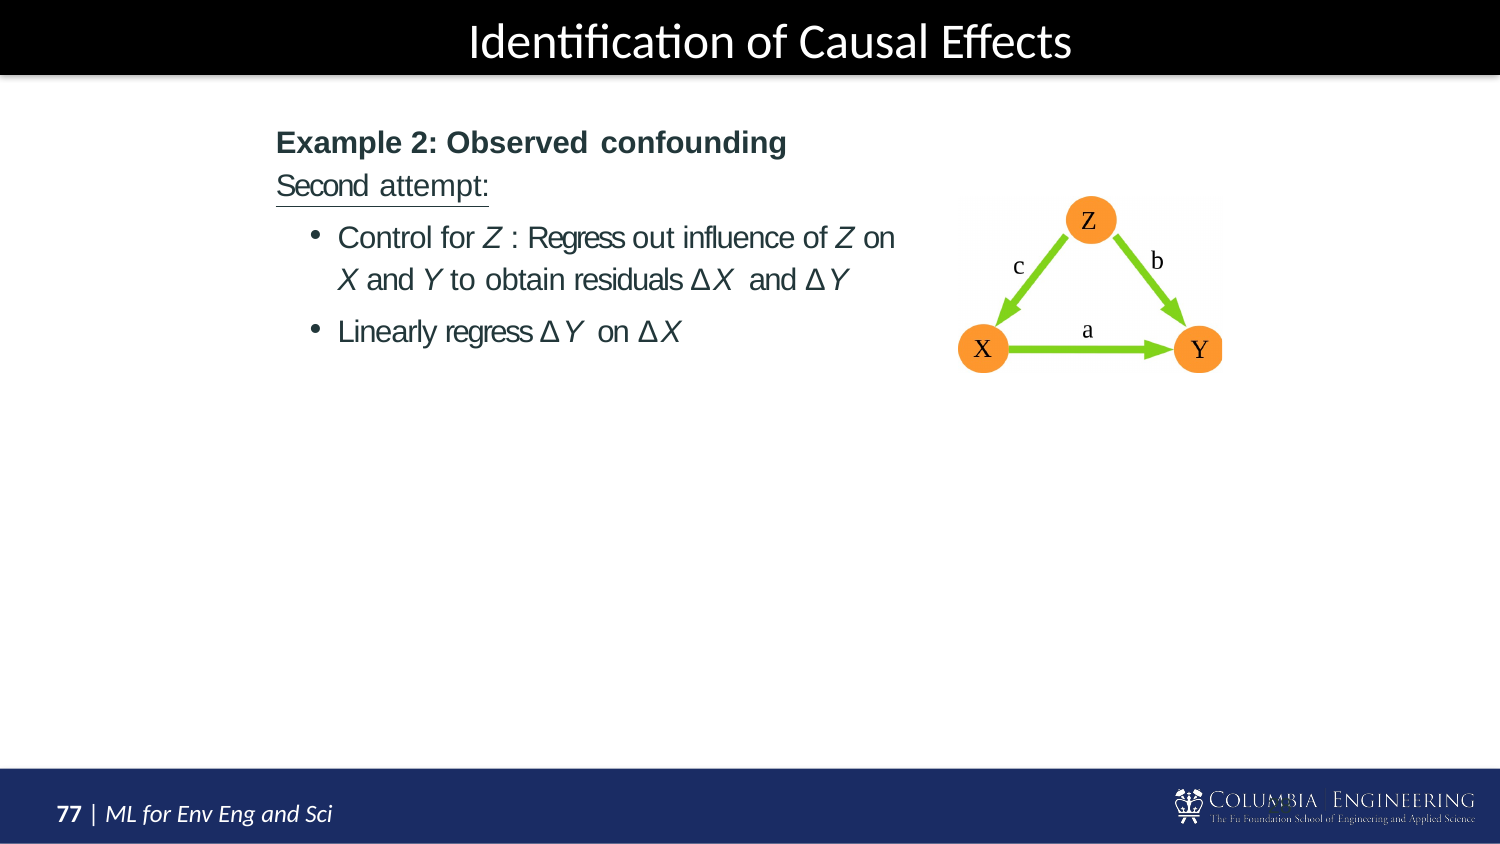

# Identification of Causal Effects
Example 2: Observed confounding
Second attempt:
Control for Z : Regress out influence of Z on
X and Y to obtain residuals ∆X and ∆Y
Linearly regress ∆Y on ∆X

28